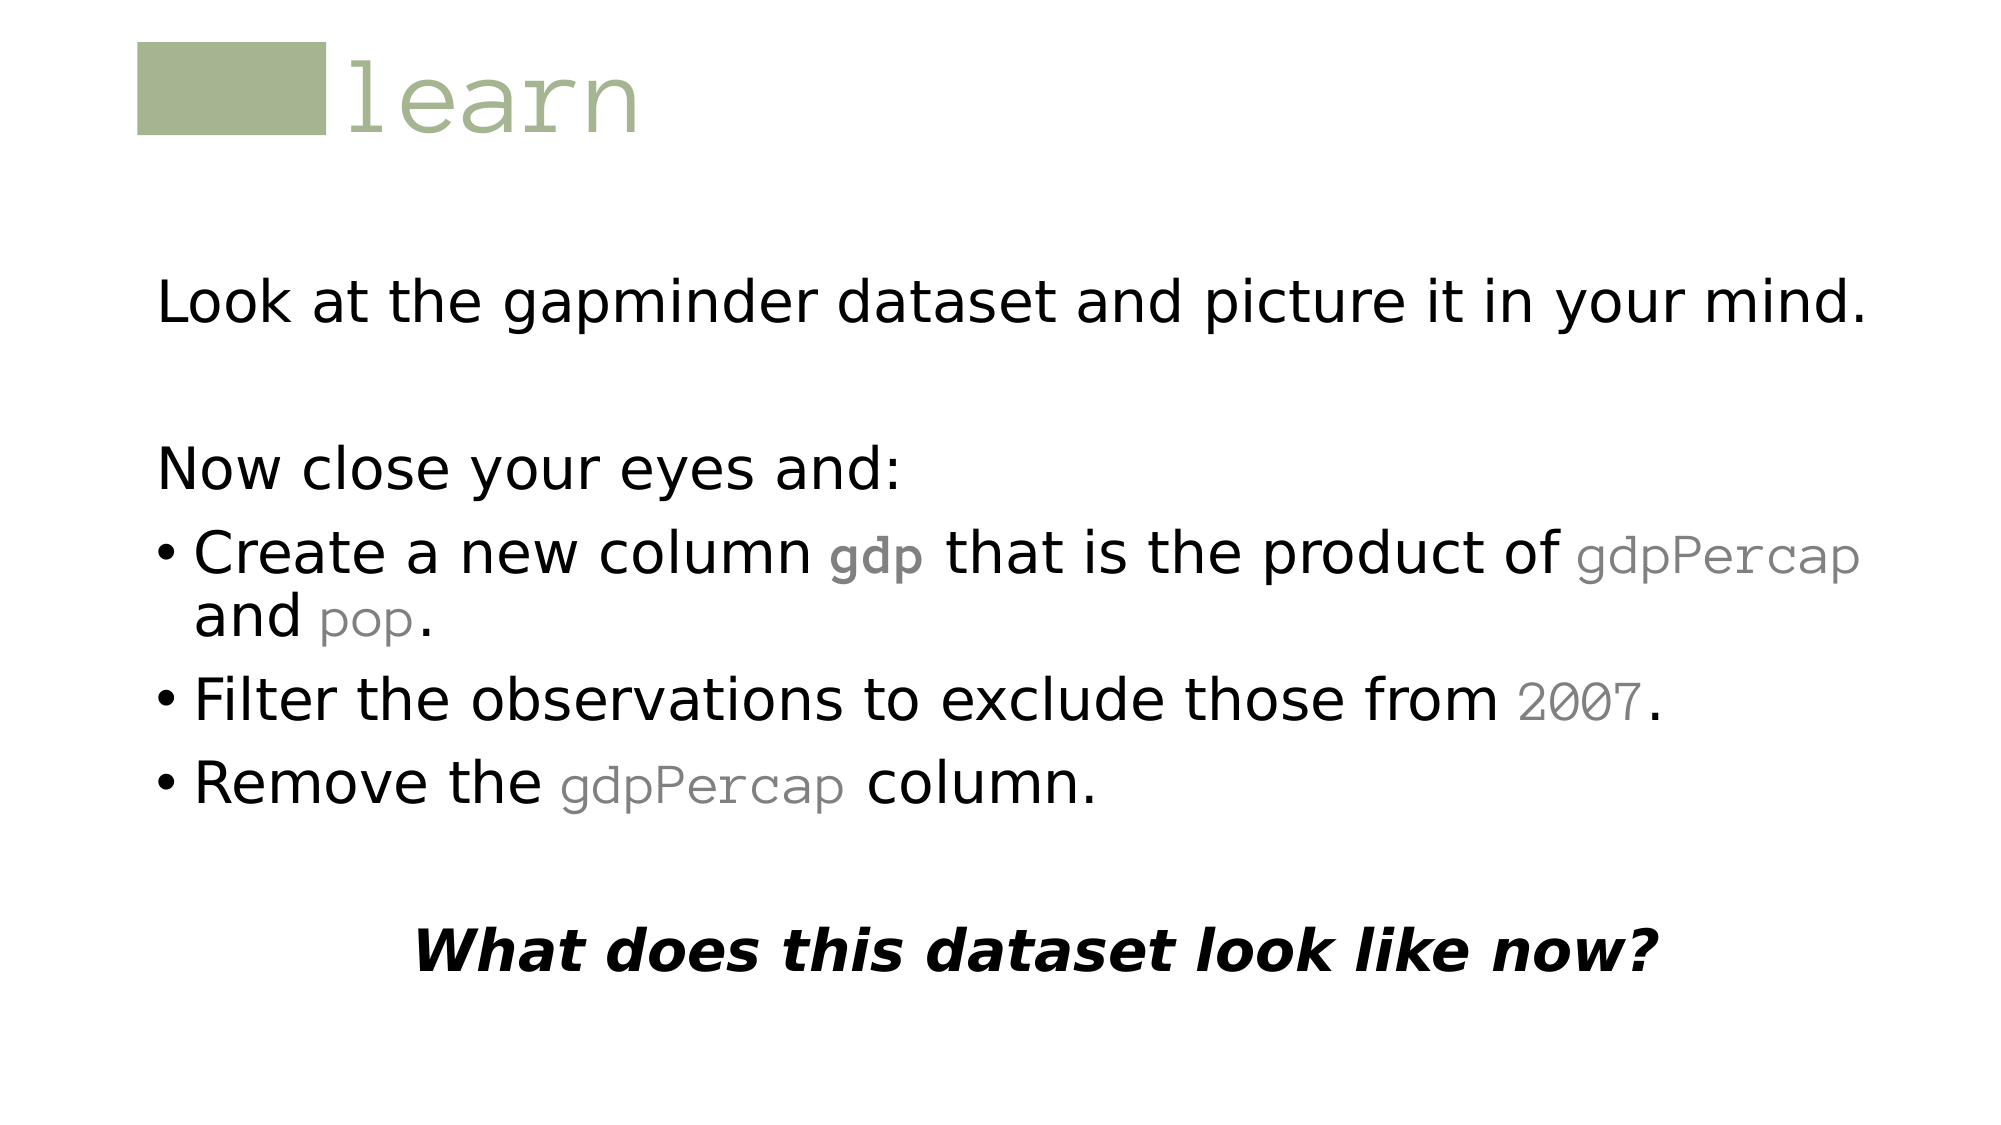

# learn

Look at the gapminder dataset and picture it in your mind.

Now close your eyes and:
Create a new column gdp that is the product of gdpPercap and pop.
Filter the observations to exclude those from 2007.
Remove the gdpPercap column.

What does this dataset look like now?